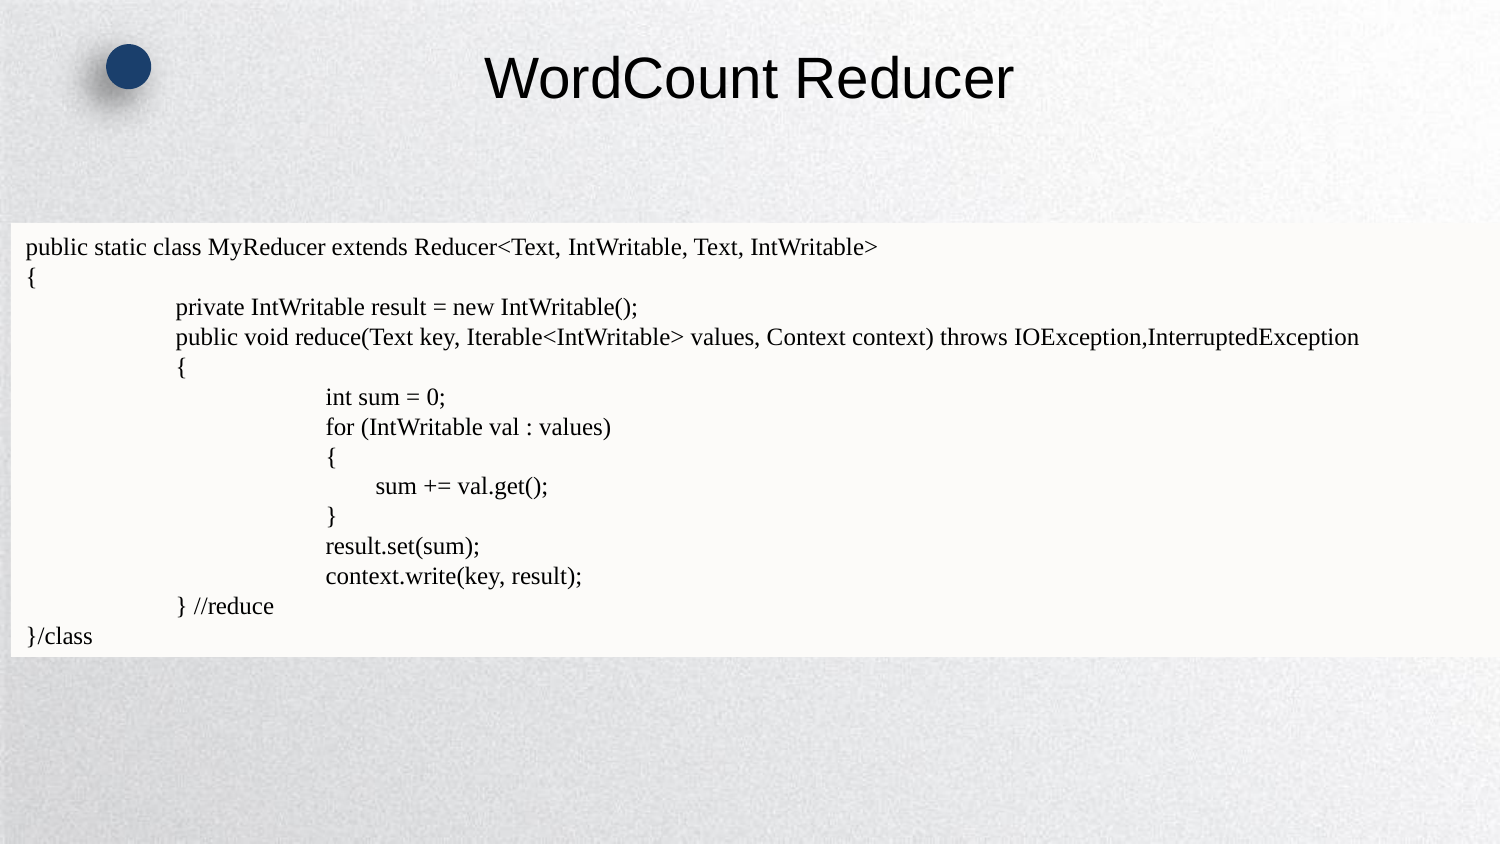

# WordCount Reducer
public static class MyReducer extends Reducer<Text, IntWritable, Text, IntWritable>
{
	private IntWritable result = new IntWritable();
	public void reduce(Text key, Iterable<IntWritable> values, Context context) throws IOException,InterruptedException
	{
	                        int sum = 0;
	                        for (IntWritable val : values)
	                        {
	                                sum += val.get();
	                        }
	                        result.set(sum);
	                        context.write(key, result);
	} //reduce
}/class